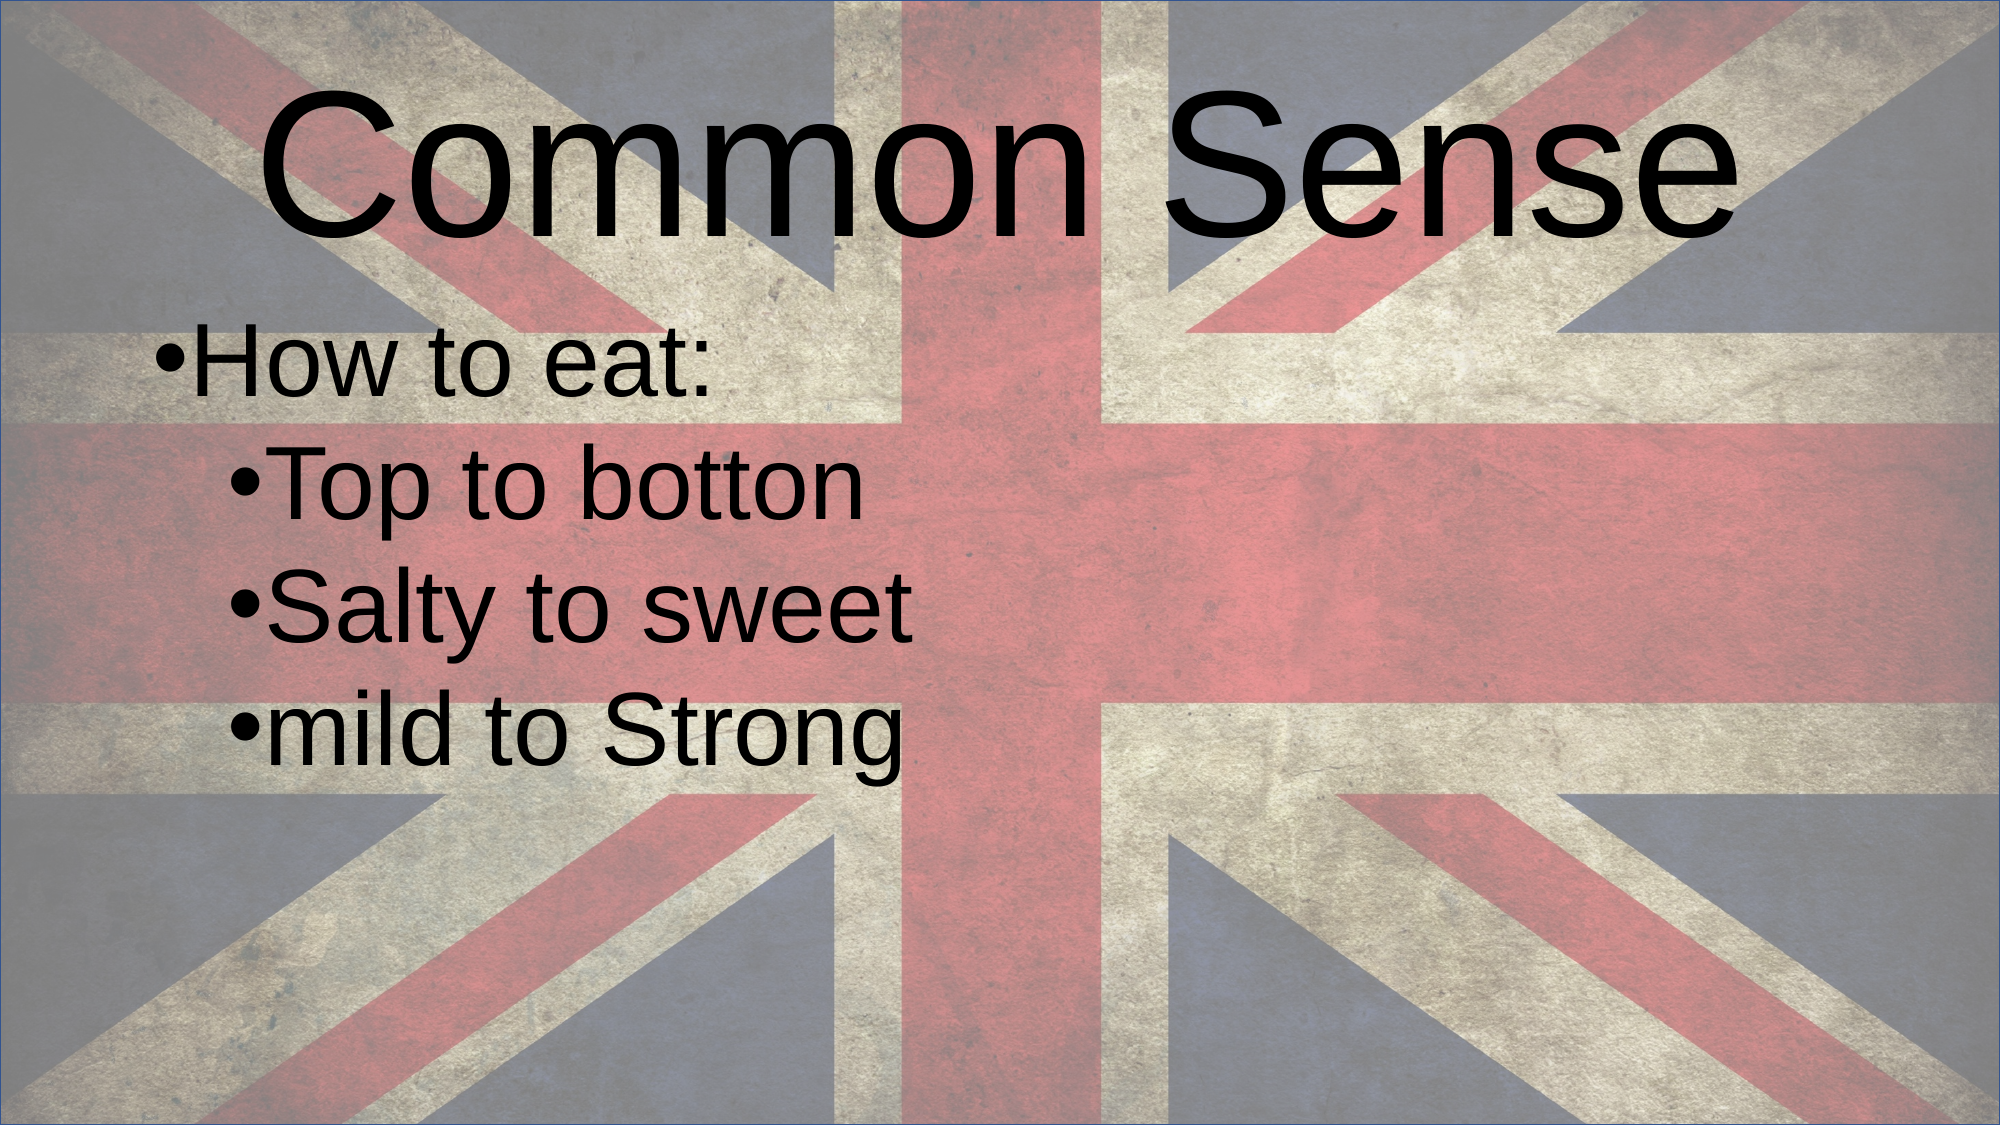

# Common Sense
How to eat:
Top to botton
Salty to sweet
mild to Strong